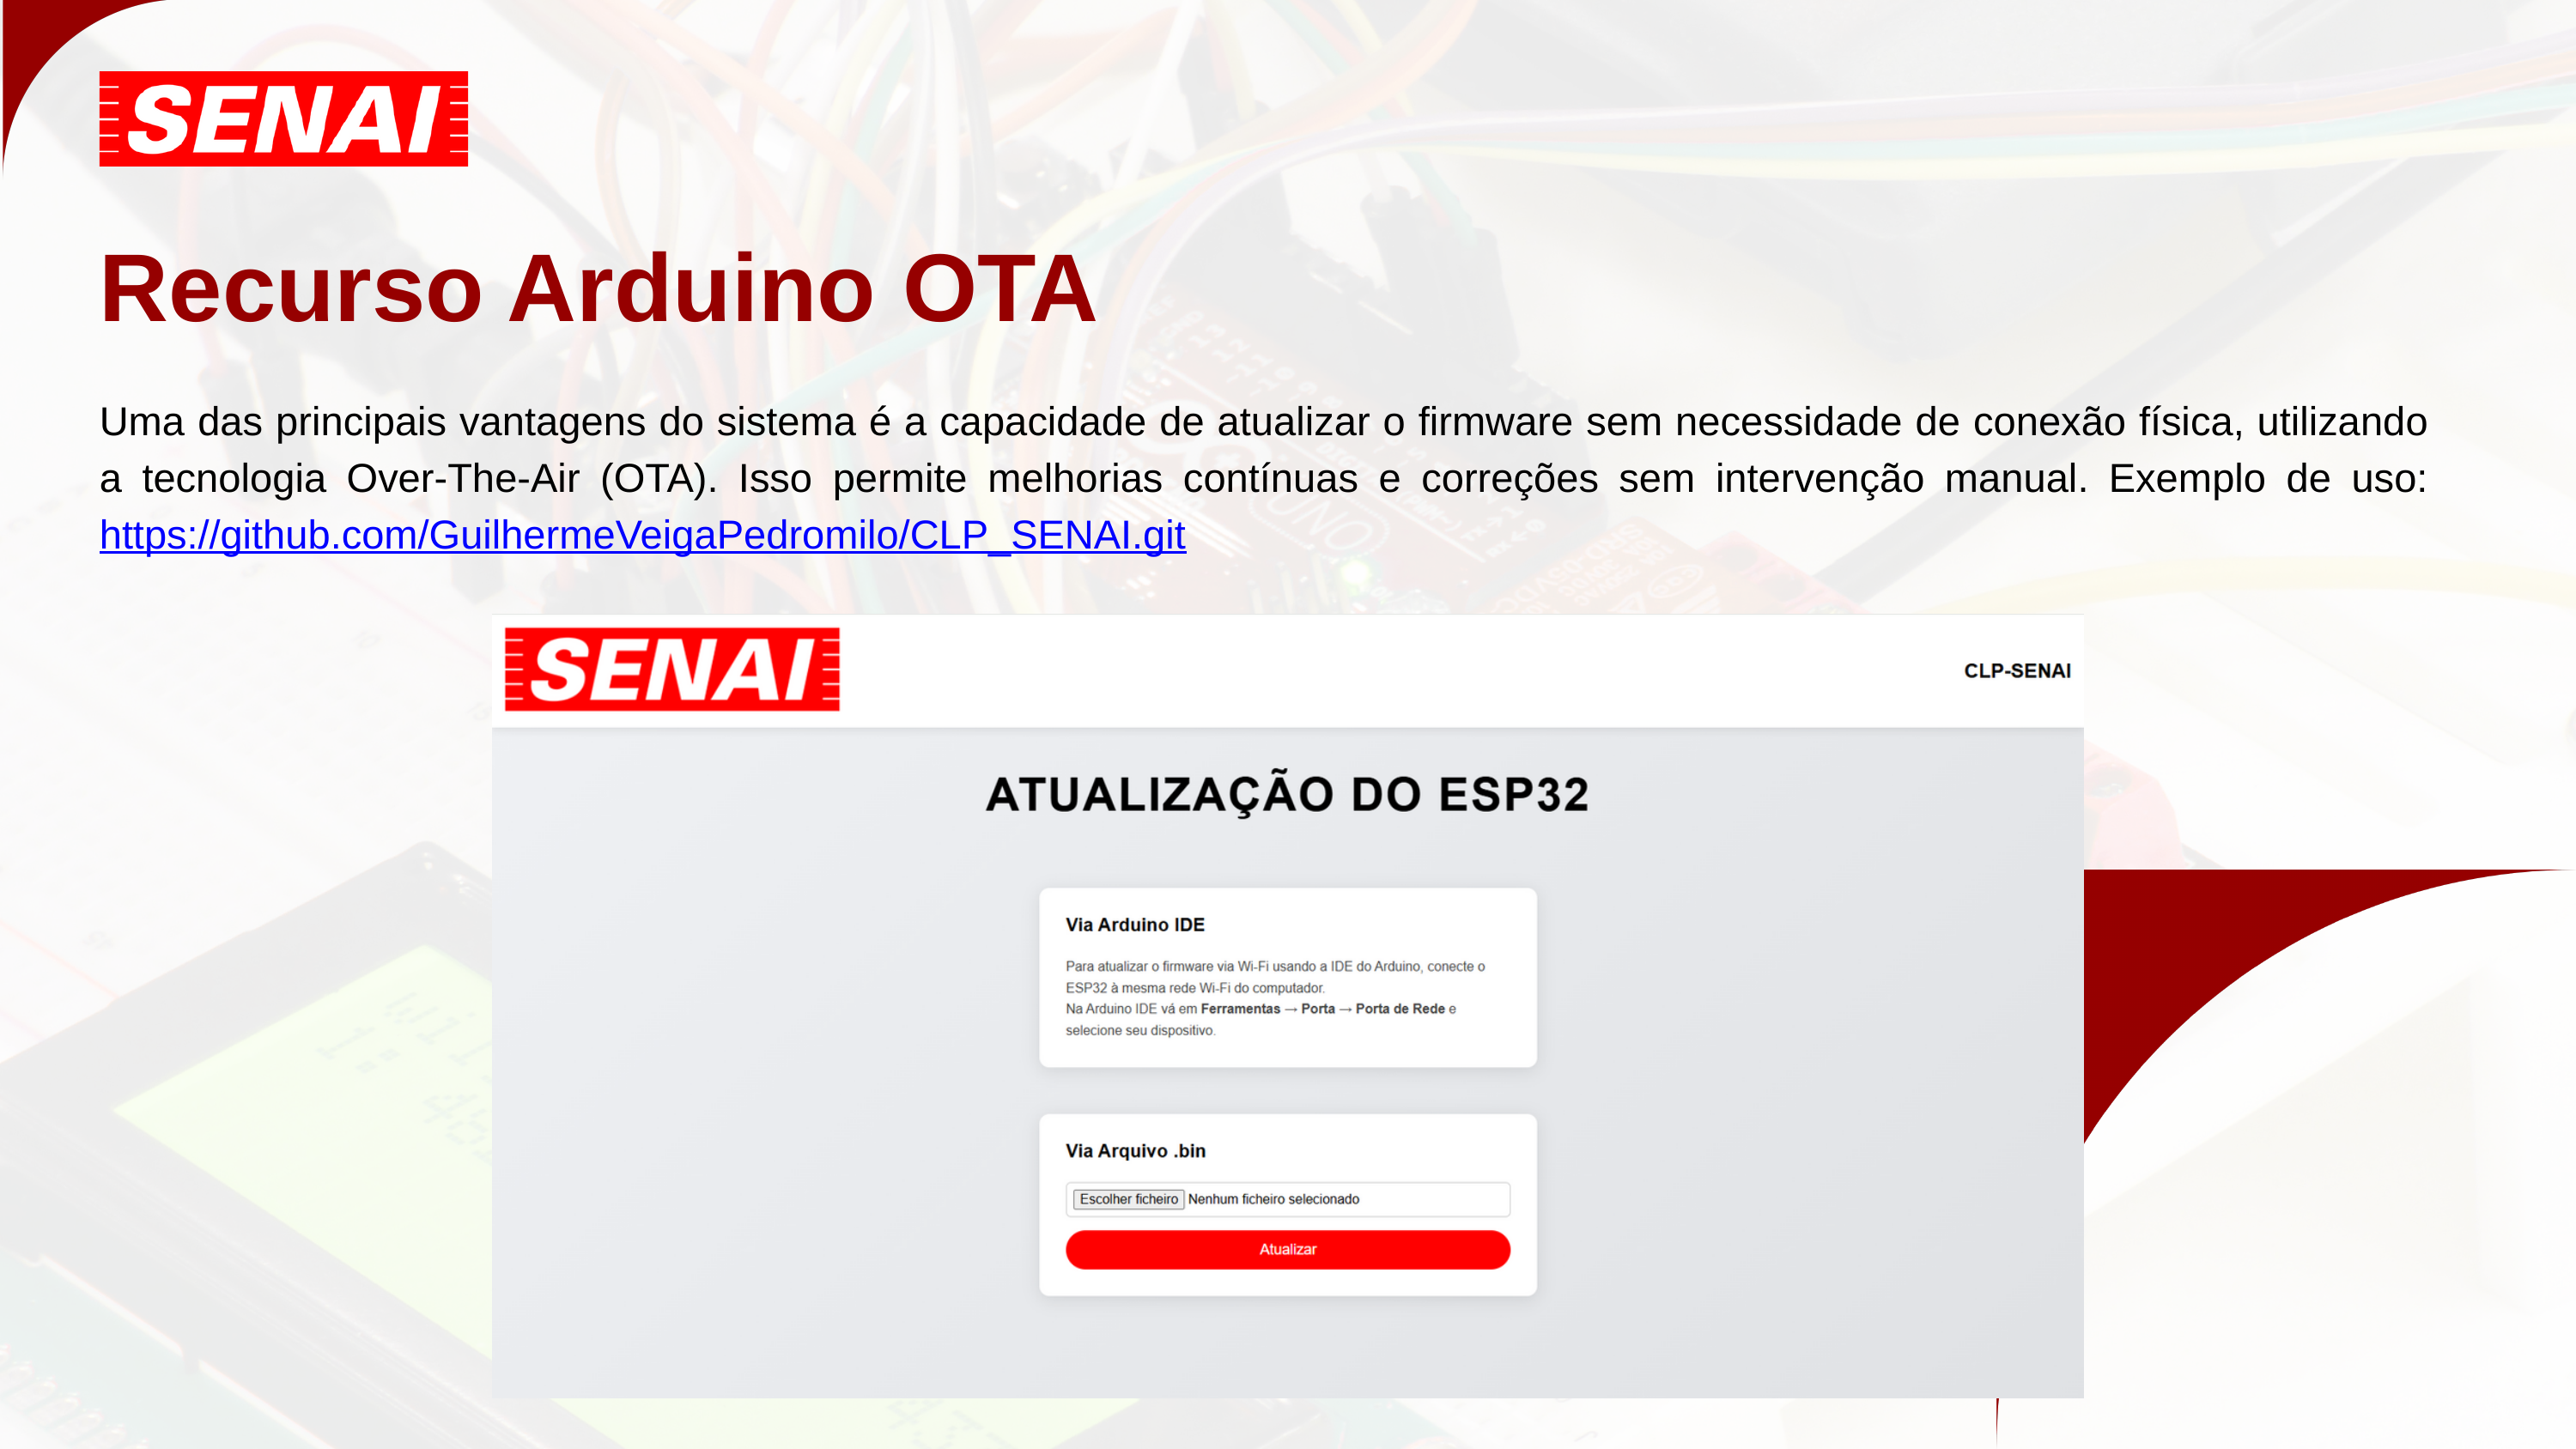

Recurso Arduino OTA
Uma das principais vantagens do sistema é a capacidade de atualizar o firmware sem necessidade de conexão física, utilizando a tecnologia Over-The-Air (OTA). Isso permite melhorias contínuas e correções sem intervenção manual. Exemplo de uso: https://github.com/GuilhermeVeigaPedromilo/CLP_SENAI.git